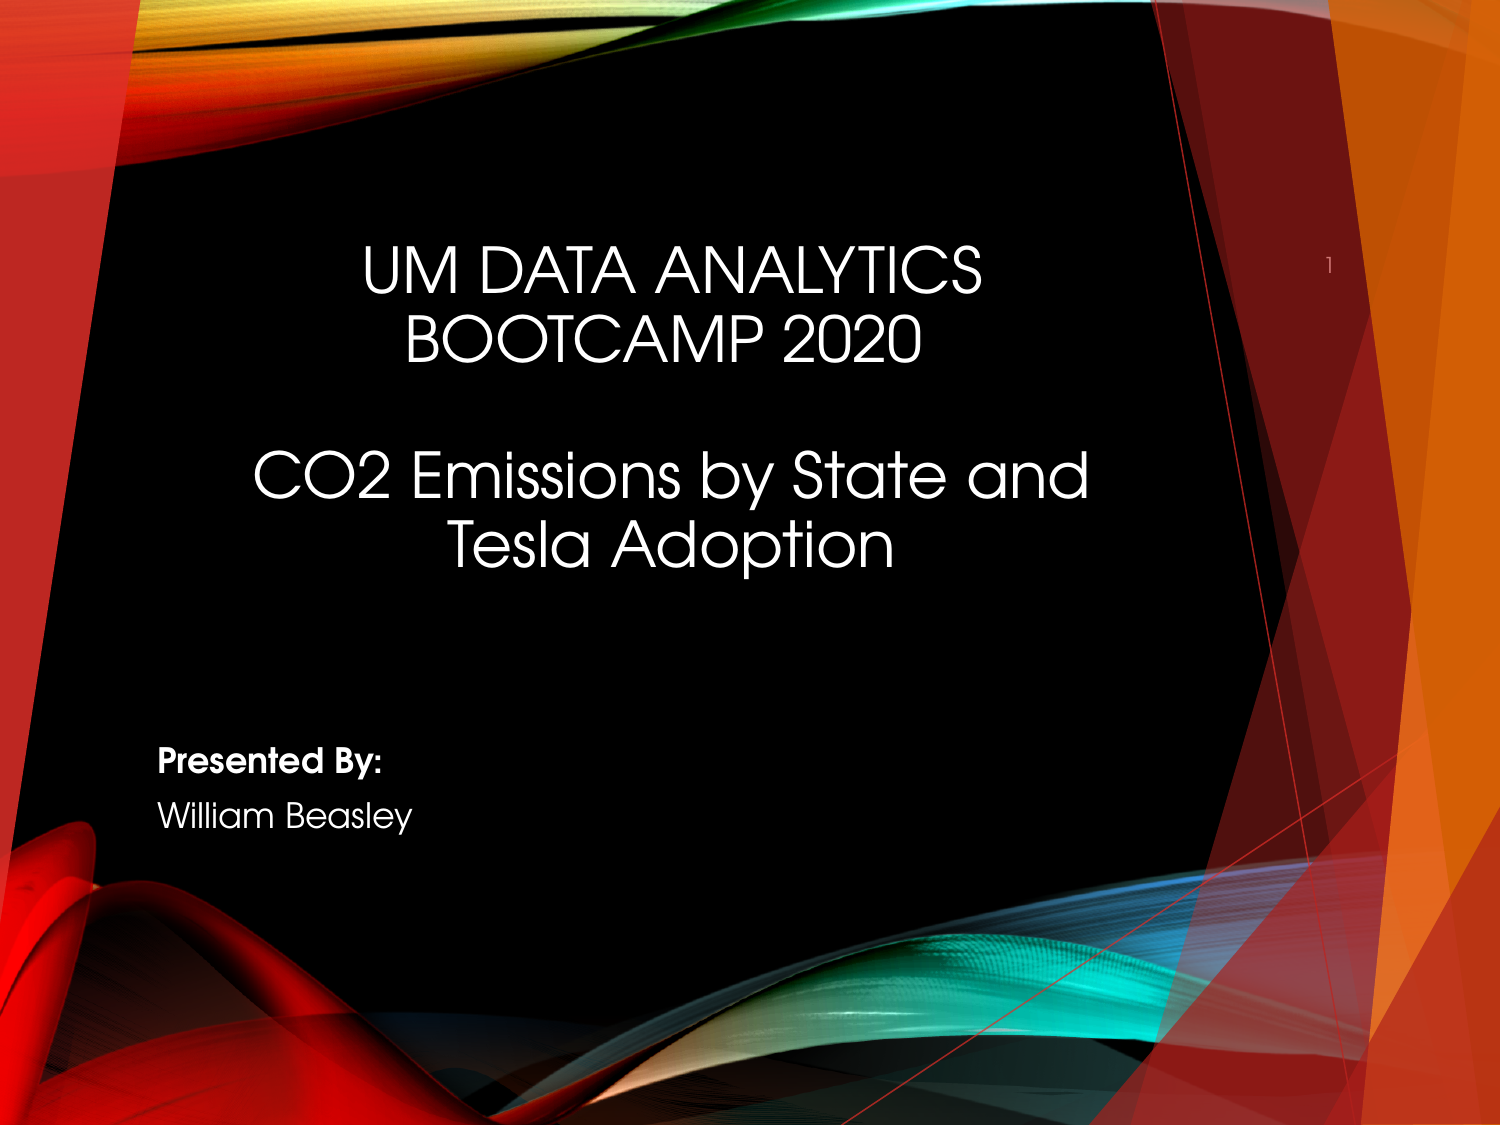

# UM Data Analytics Bootcamp 2020 CO2 Emissions by State and Tesla Adoption
1
Presented By:
William Beasley